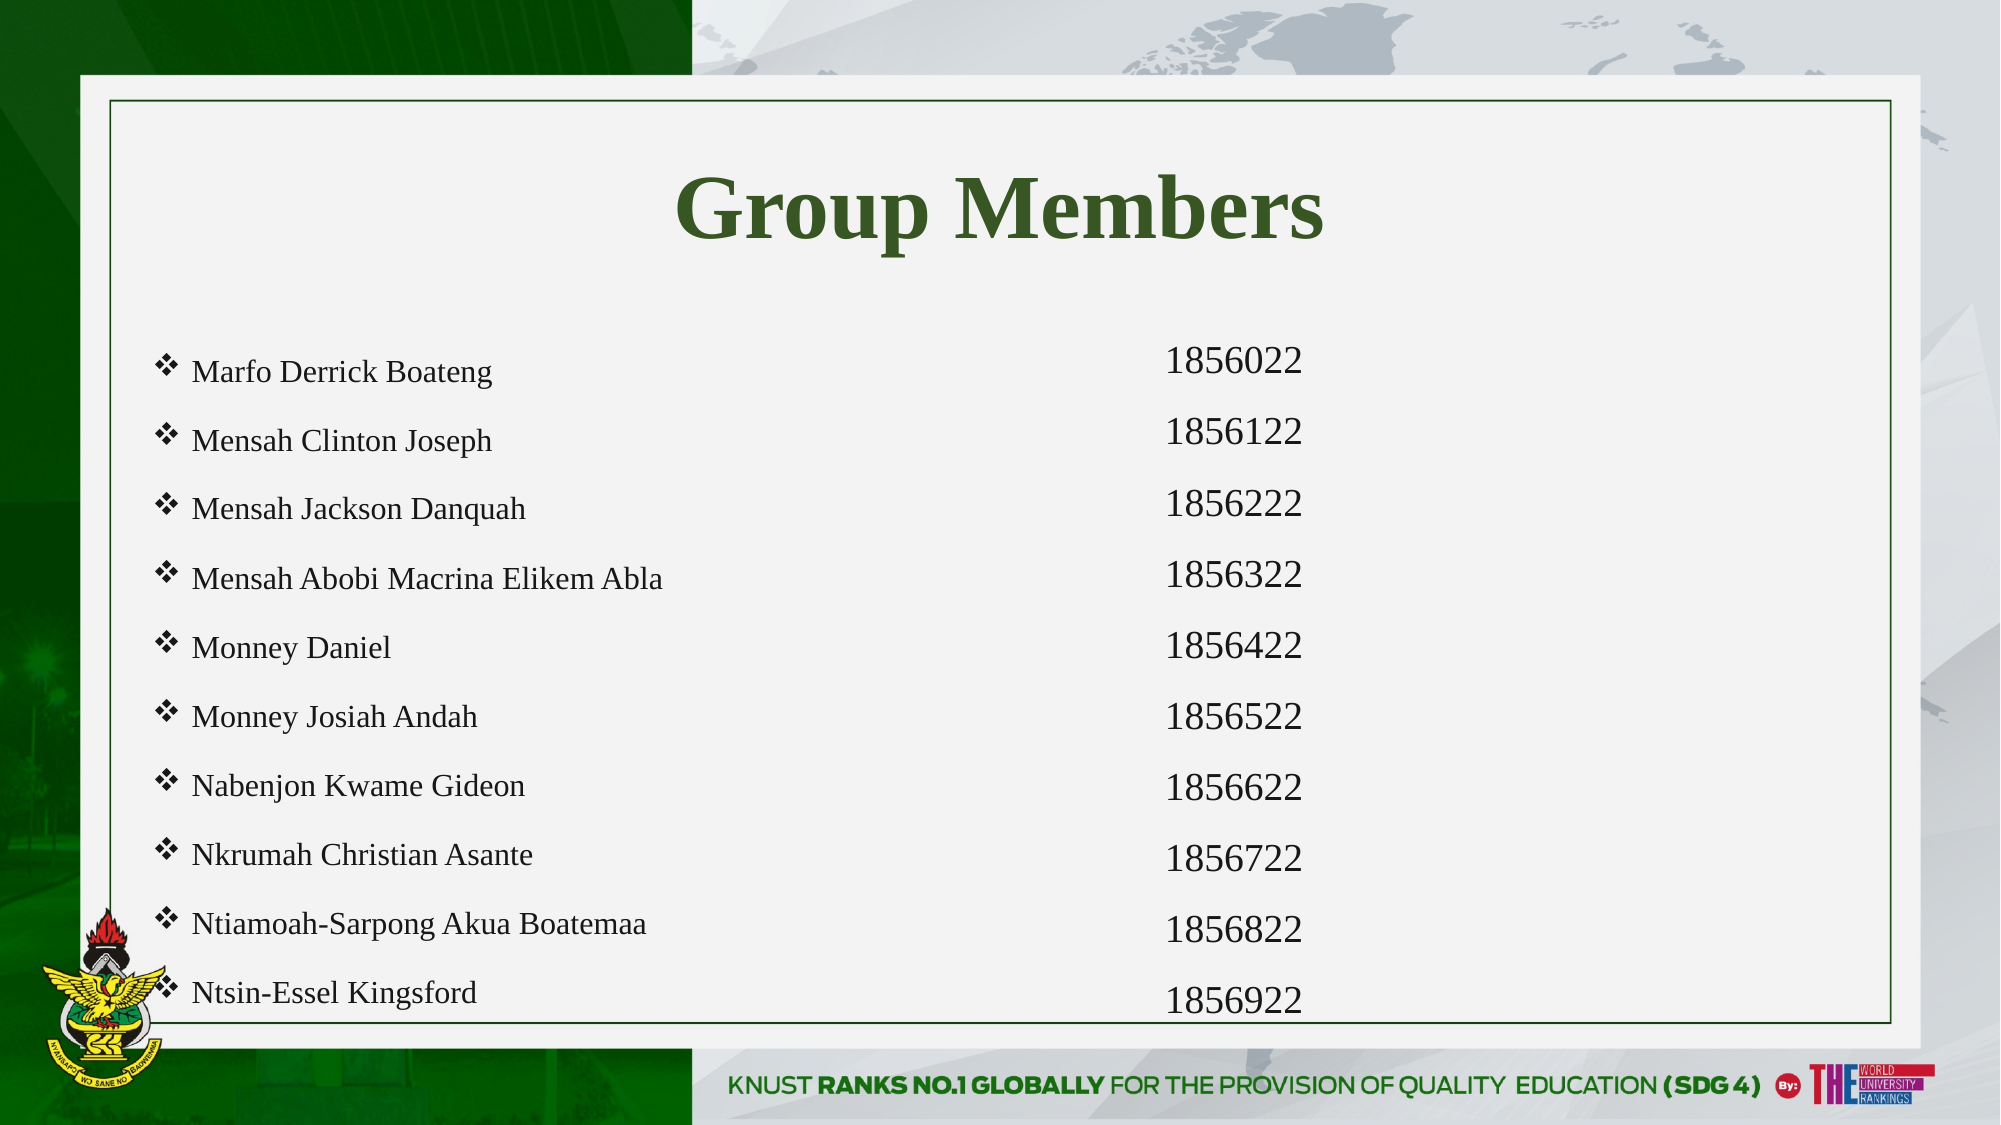

# Group Members
1856022
1856122
1856222
1856322
1856422
1856522
1856622
1856722
1856822
1856922

Marfo Derrick Boateng
Mensah Clinton Joseph
Mensah Jackson Danquah
Mensah Abobi Macrina Elikem Abla
Monney Daniel
Monney Josiah Andah
Nabenjon Kwame Gideon
Nkrumah Christian Asante
Ntiamoah-Sarpong Akua Boatemaa
Ntsin-Essel Kingsford